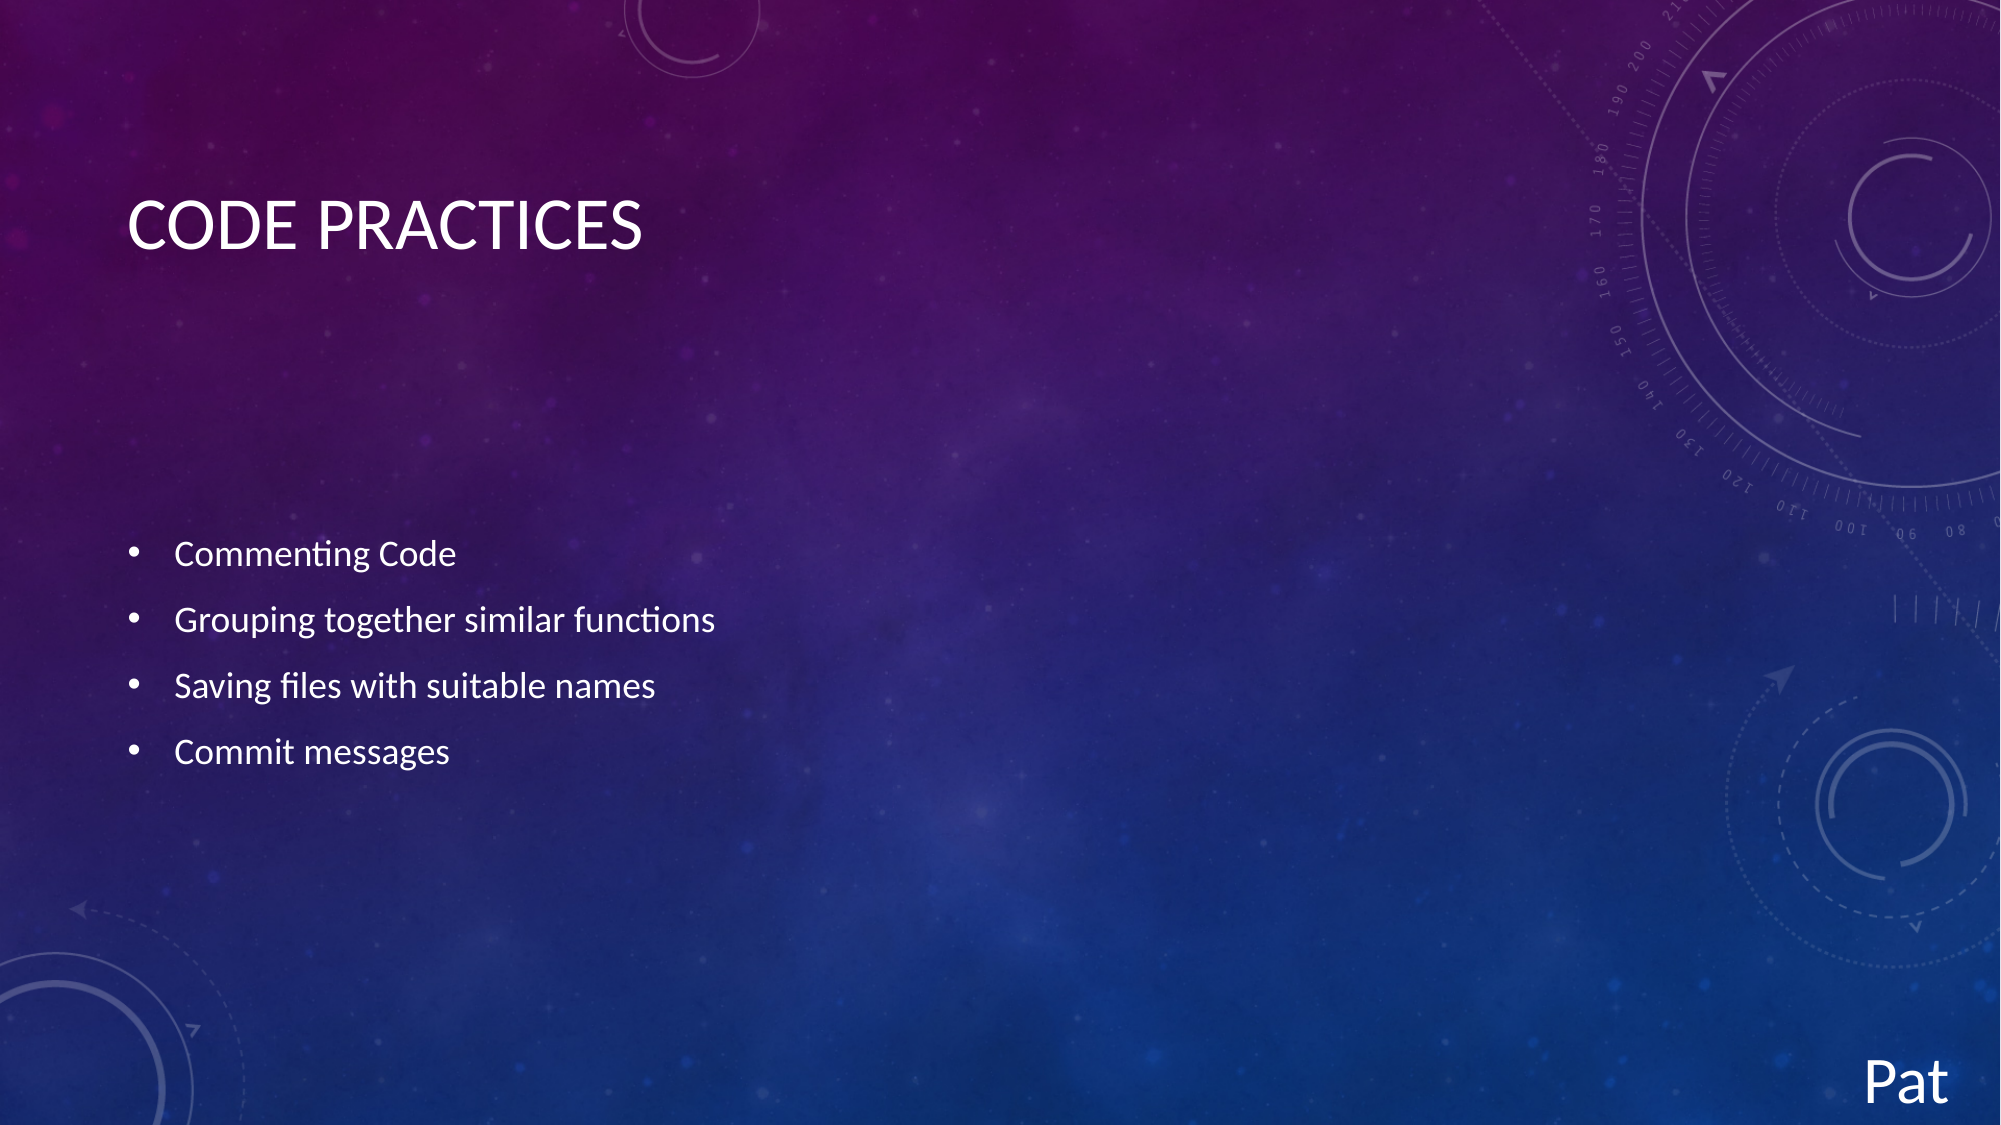

# CODE PRACTICES
Commenting Code
Grouping together similar functions
Saving files with suitable names
Commit messages
Pat